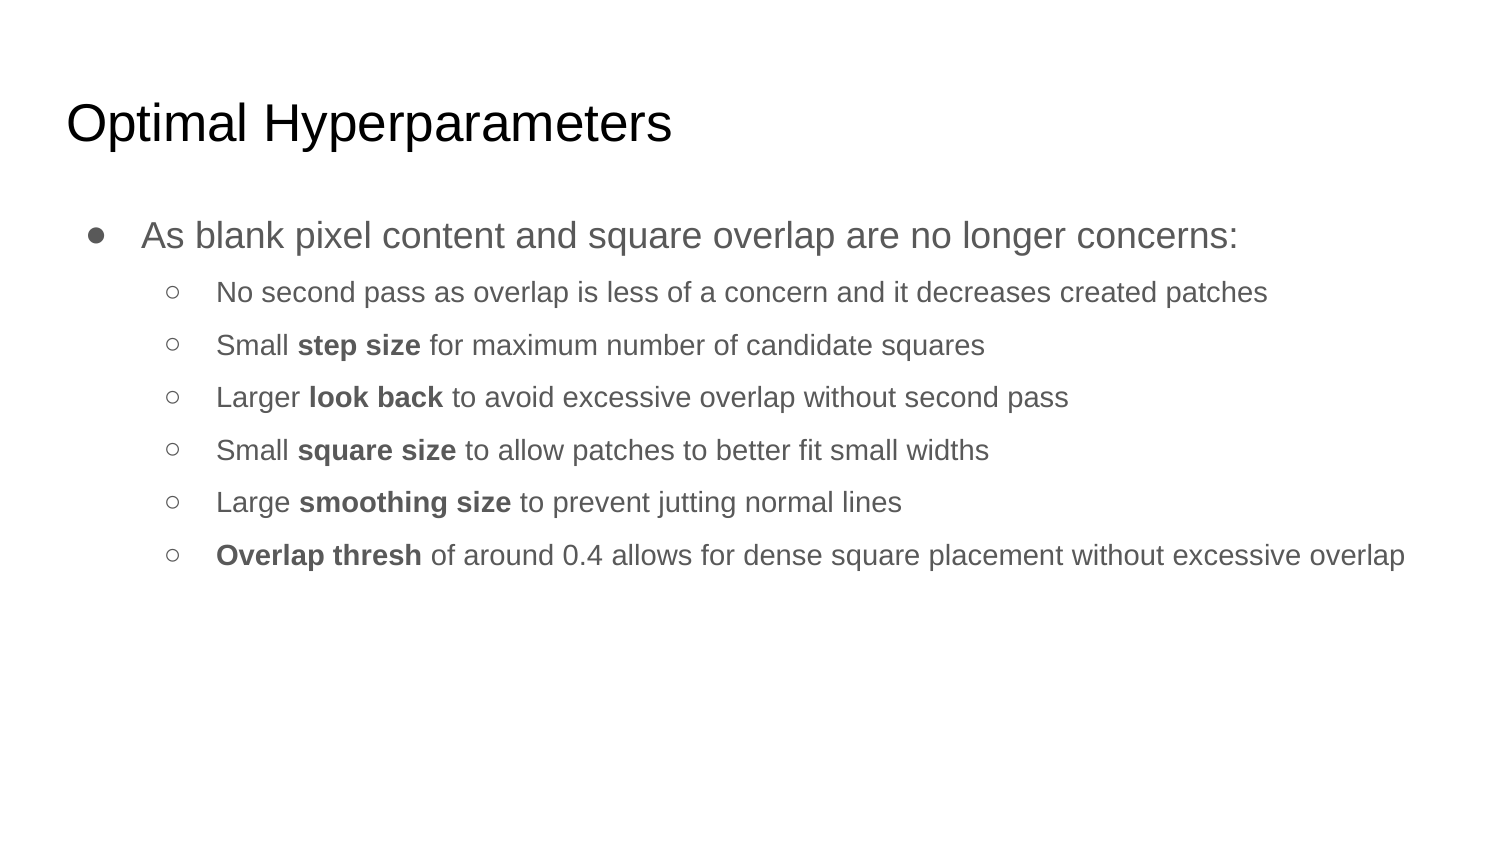

# Optimal Hyperparameters
As blank pixel content and square overlap are no longer concerns:
No second pass as overlap is less of a concern and it decreases created patches
Small step size for maximum number of candidate squares
Larger look back to avoid excessive overlap without second pass
Small square size to allow patches to better fit small widths
Large smoothing size to prevent jutting normal lines
Overlap thresh of around 0.4 allows for dense square placement without excessive overlap